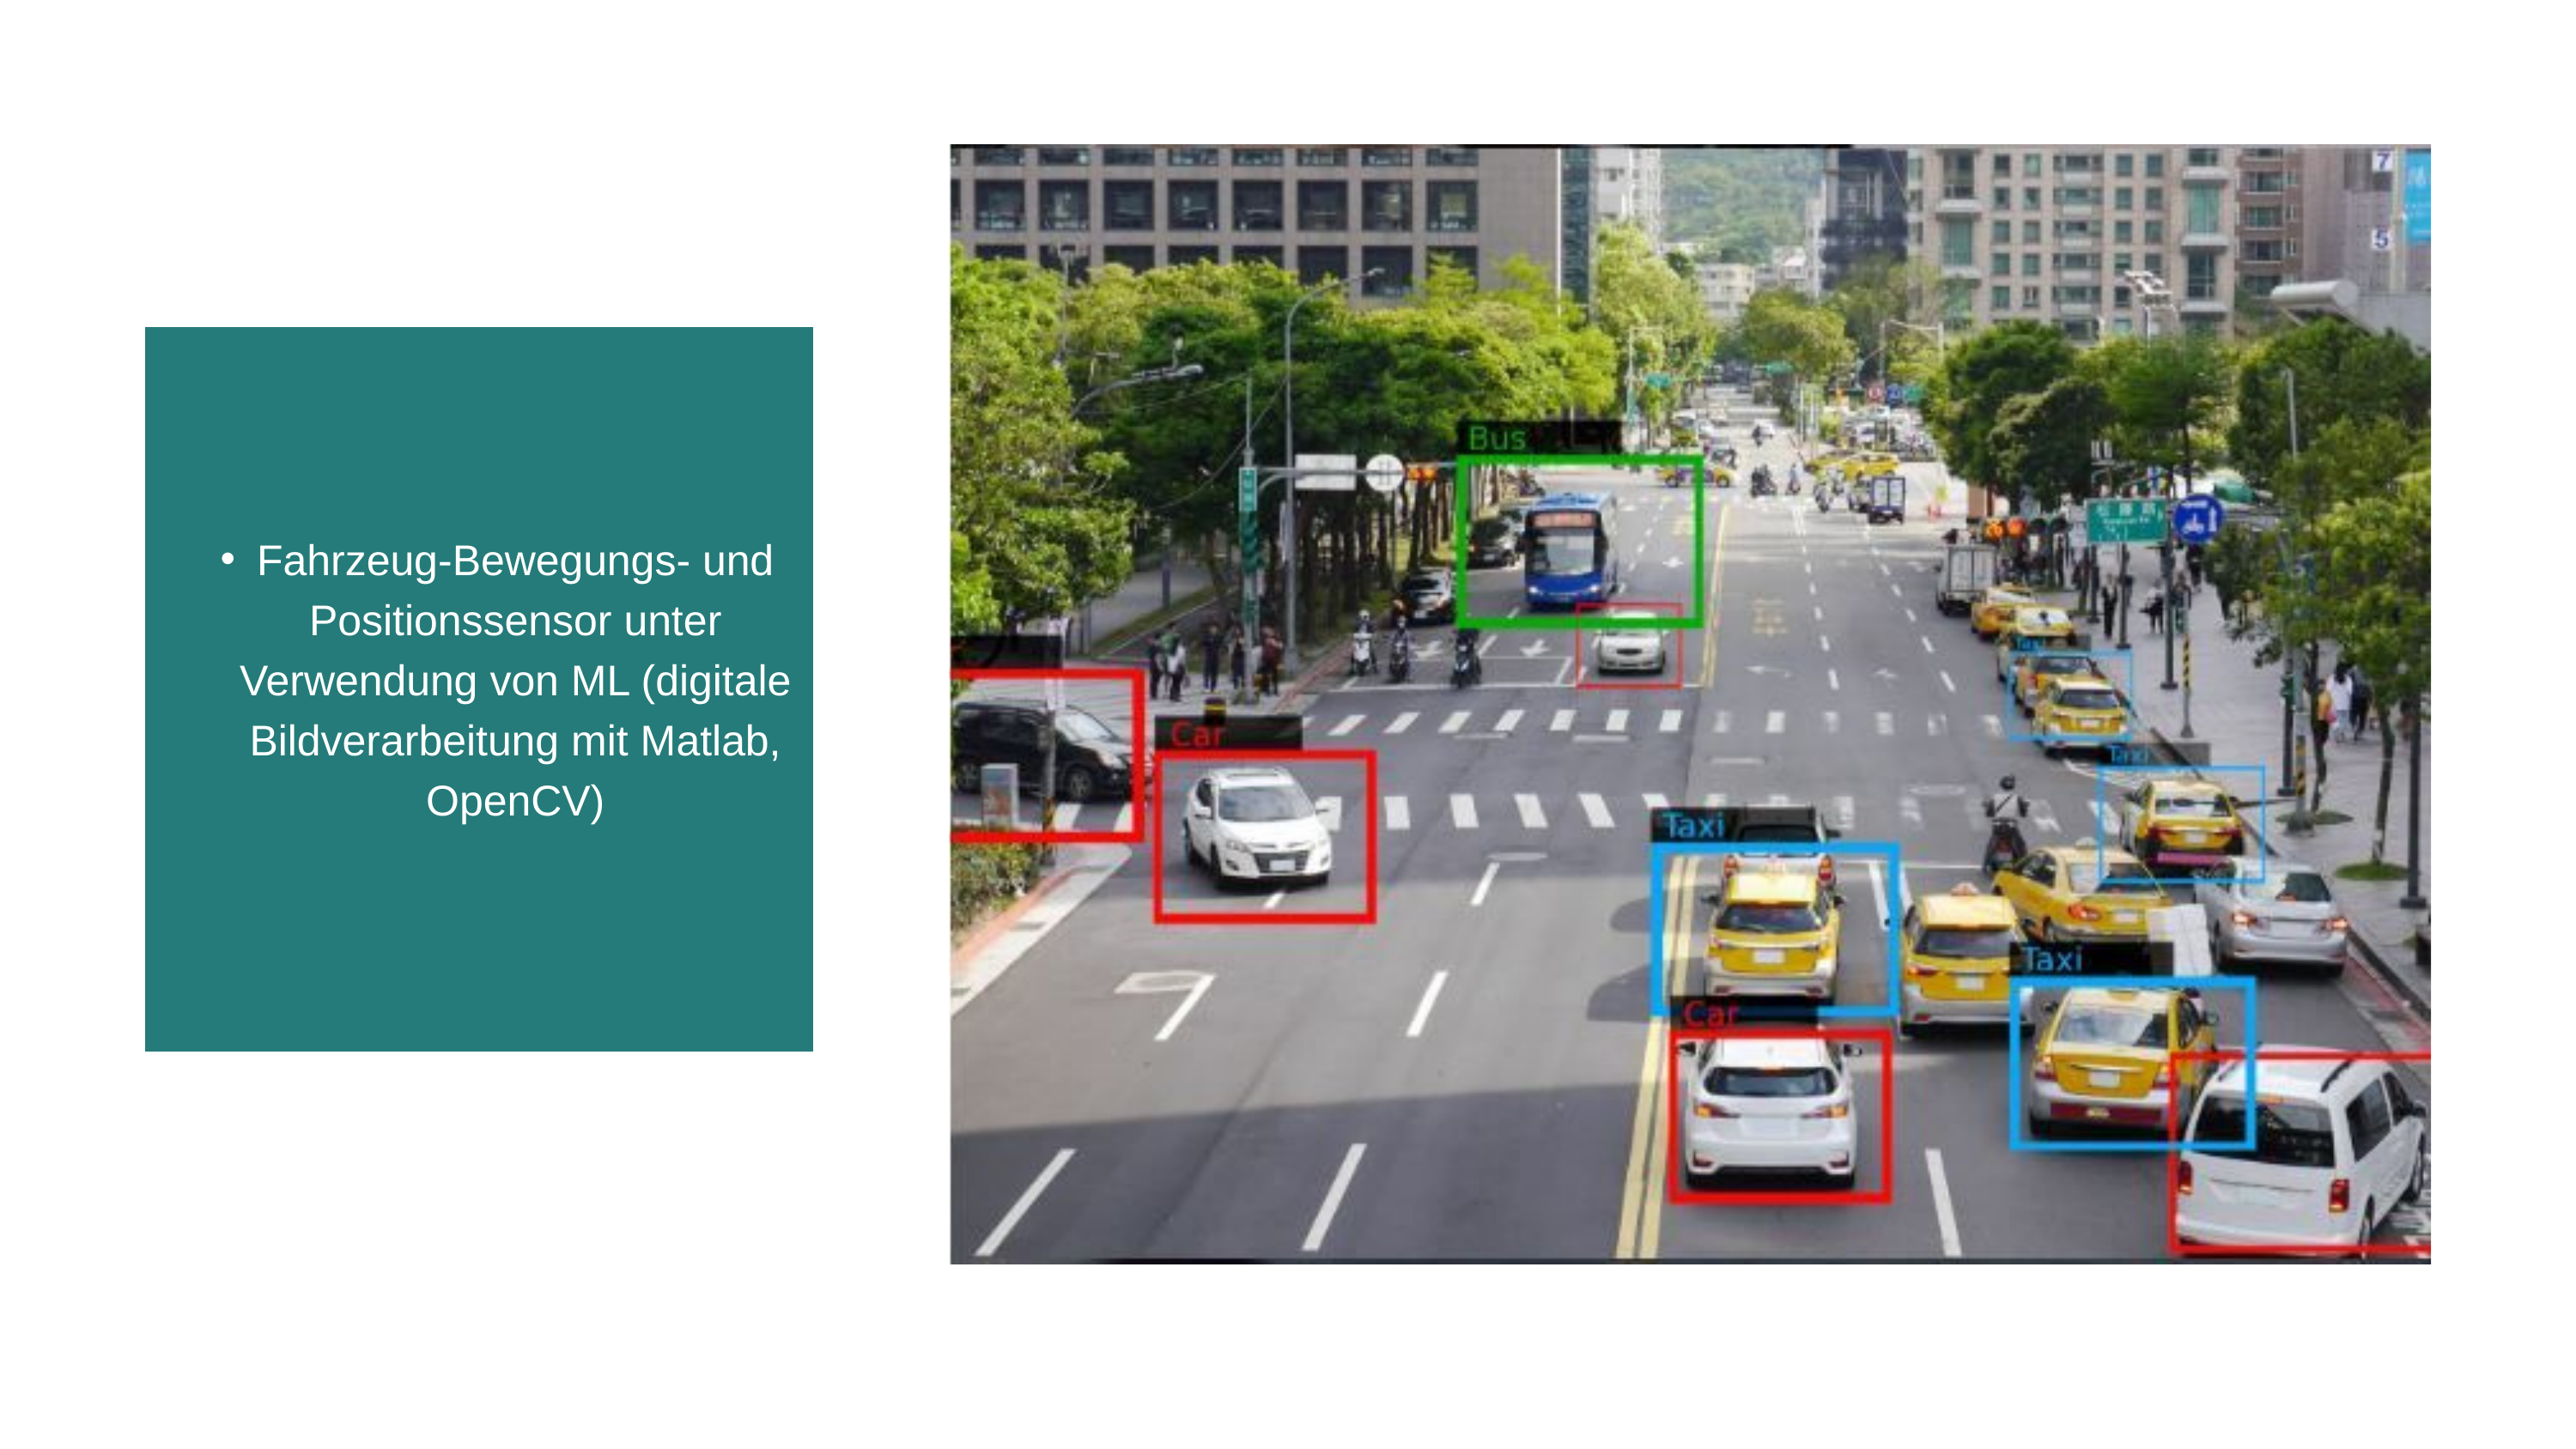

Fahrzeug-Bewegungs- und Positionssensor unter Verwendung von ML (digitale Bildverarbeitung mit Matlab, OpenCV)